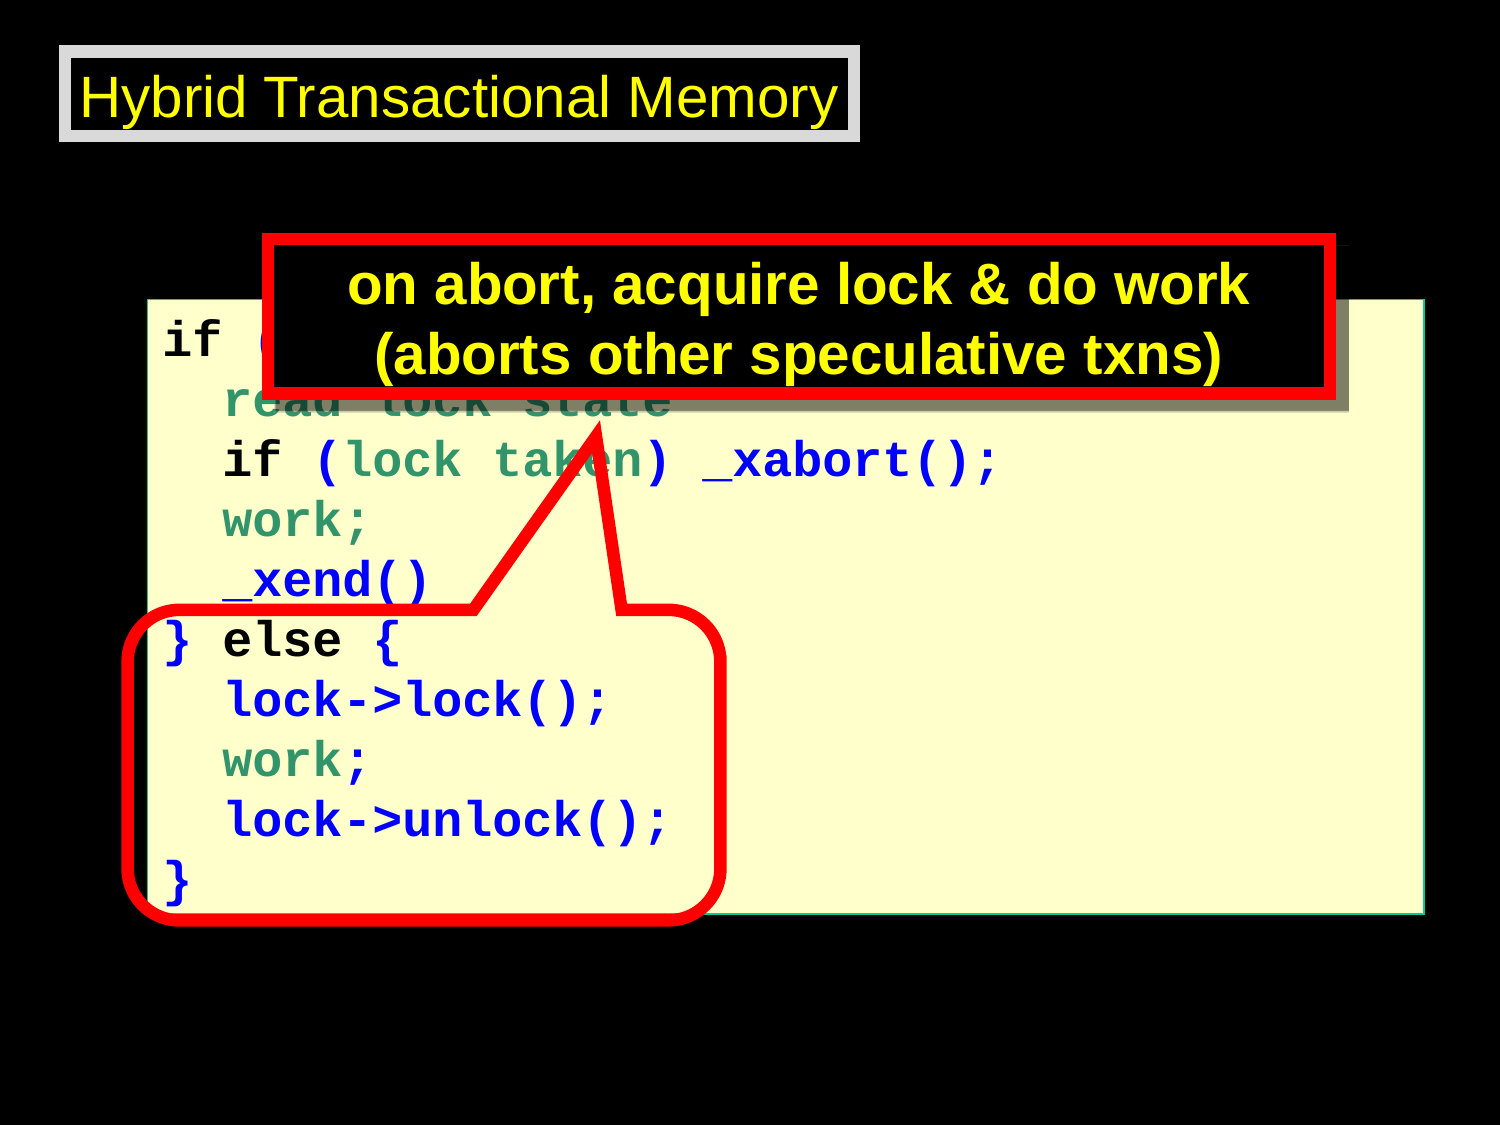

Hybrid Transactional Memory
on abort, acquire lock & do work
(aborts other speculative txns)
if (_xbegin() == _XBEGIN_STARTED) {
  read lock state
  if (lock taken) _xabort();
  work;
  _xend()
} else {
  lock->lock();
  work;
  lock->unlock();
}